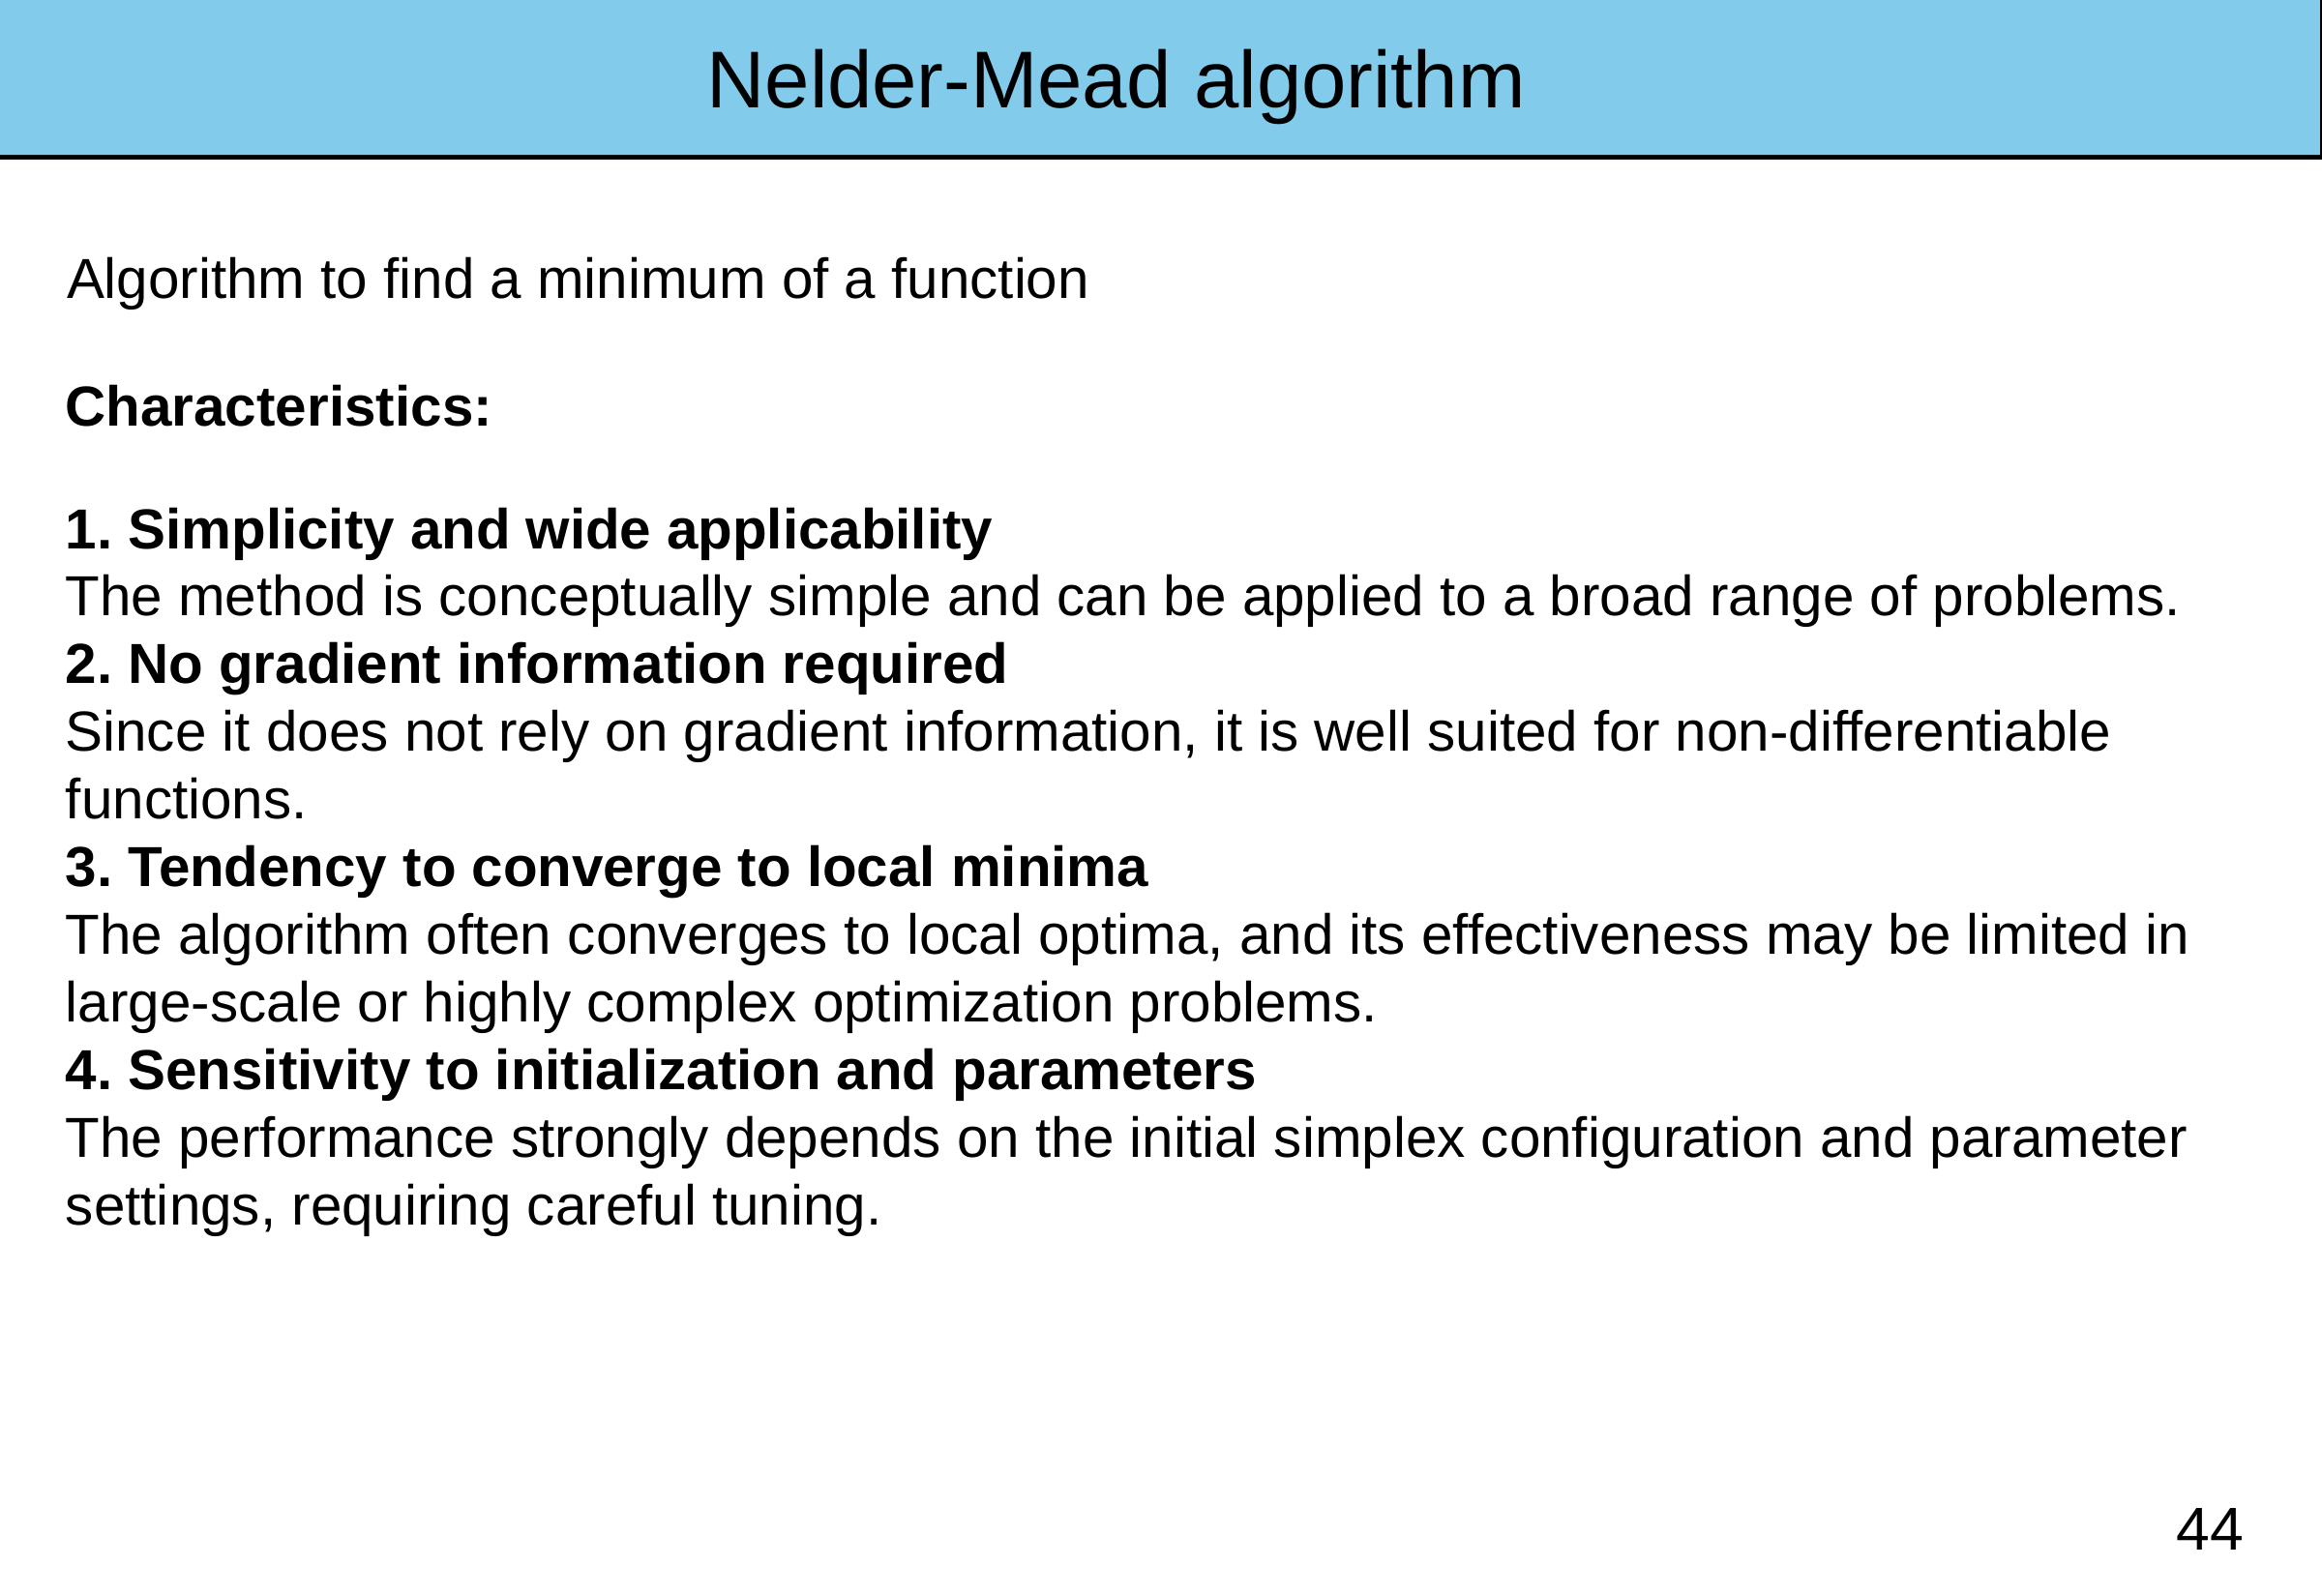

Nelder-Mead algorithm
Algorithm to find a minimum of a function
Characteristics:

1. Simplicity and wide applicability
The method is conceptually simple and can be applied to a broad range of problems.
2. No gradient information required
Since it does not rely on gradient information, it is well suited for non-differentiable functions.
3. Tendency to converge to local minima
The algorithm often converges to local optima, and its effectiveness may be limited in large-scale or highly complex optimization problems.
4. Sensitivity to initialization and parameters
The performance strongly depends on the initial simplex configuration and parameter settings, requiring careful tuning.